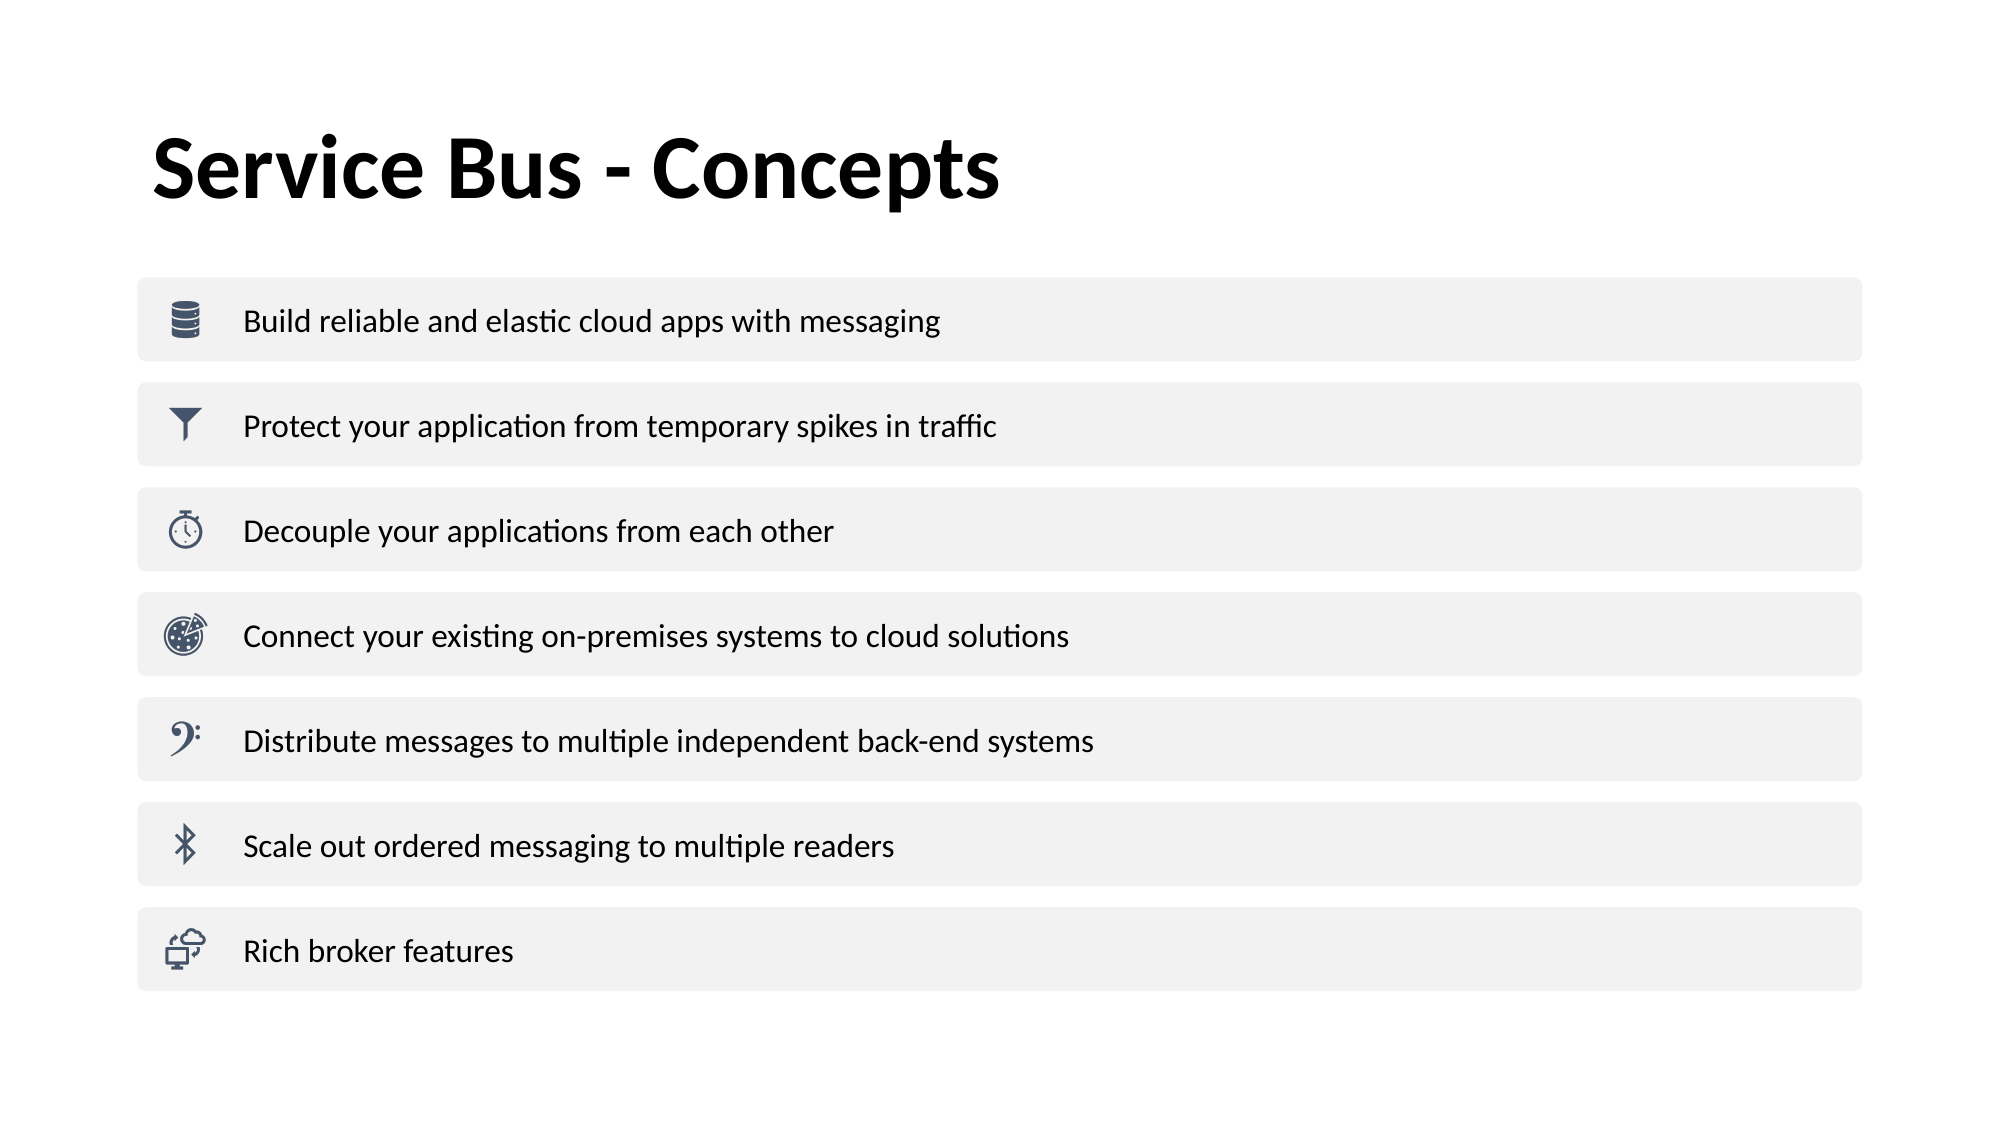

Service Bus - Concepts
Build reliable and elastic cloud apps with messaging
Protect your application from temporary spikes in traffic
Decouple your applications from each other
Connect your existing on-premises systems to cloud solutions
Distribute messages to multiple independent back-end systems
Scale out ordered messaging to multiple readers
Rich broker features